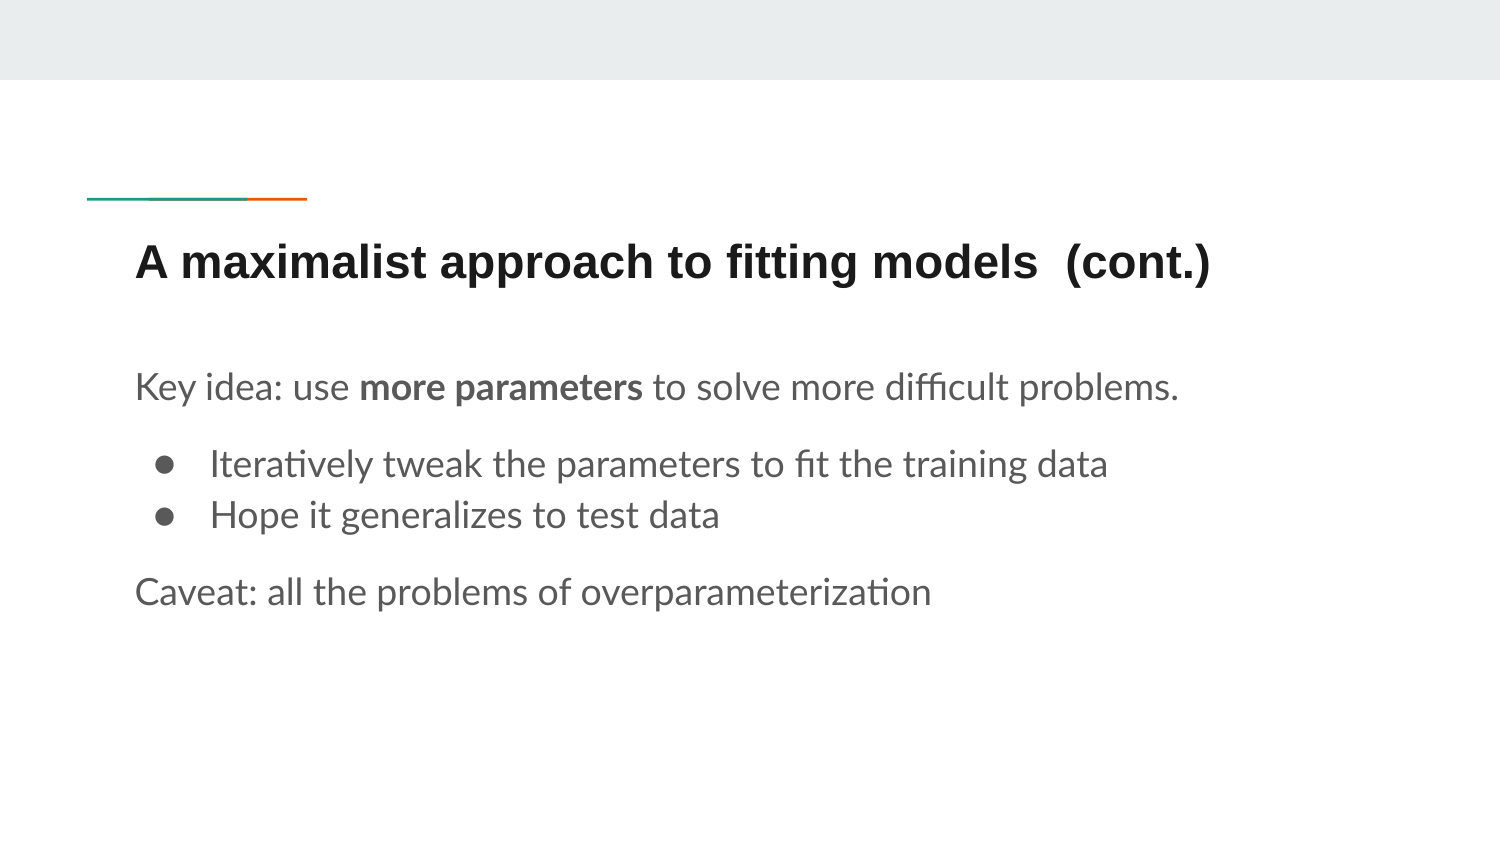

# A maximalist approach to fitting models  (cont.)
Key idea: use more parameters to solve more difficult problems.
Iteratively tweak the parameters to fit the training data
Hope it generalizes to test data
Caveat: all the problems of overparameterization